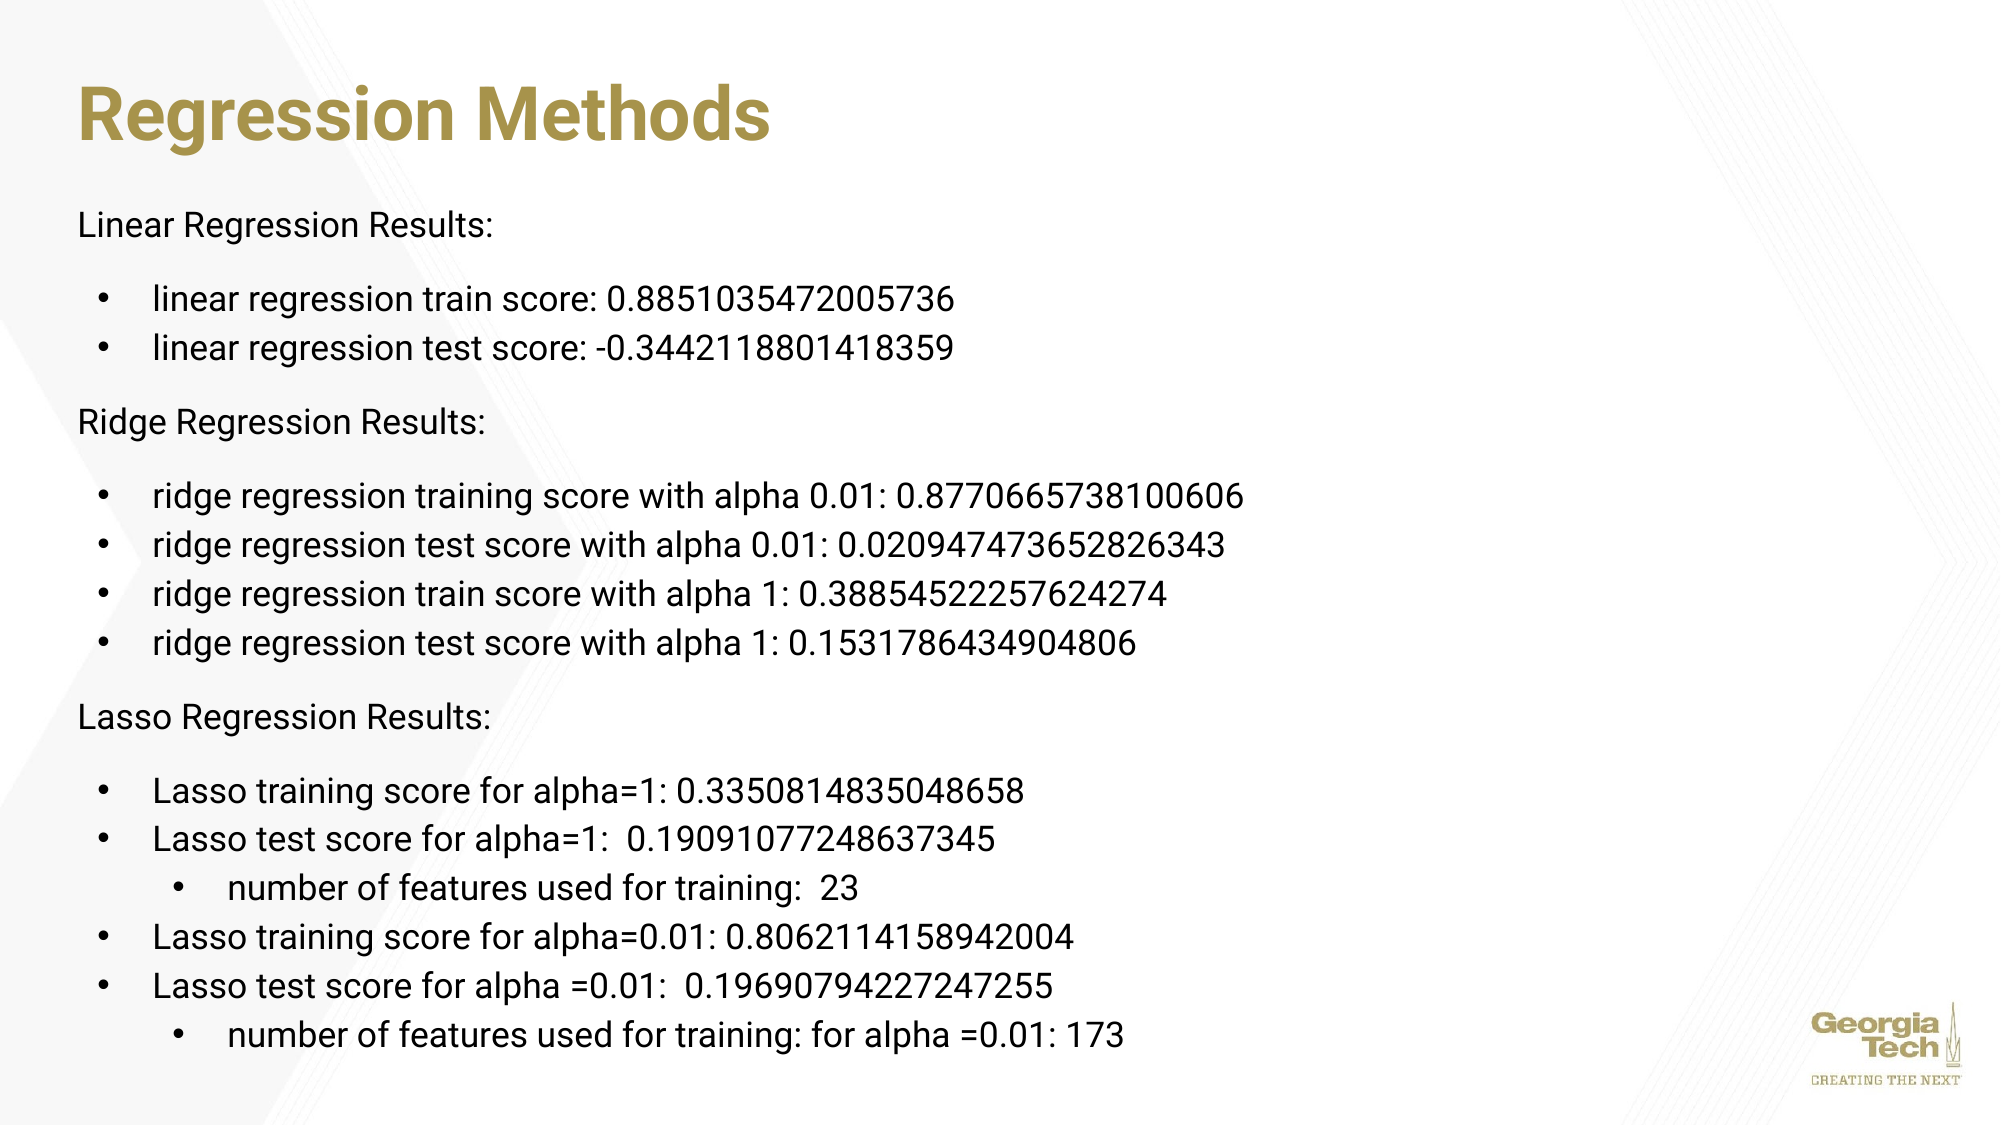

# Regression Methods
Linear Regression Results:
linear regression train score: 0.8851035472005736
linear regression test score: -0.3442118801418359
Ridge Regression Results:
ridge regression training score with alpha 0.01: 0.8770665738100606
ridge regression test score with alpha 0.01: 0.020947473652826343
ridge regression train score with alpha 1: 0.38854522257624274
ridge regression test score with alpha 1: 0.1531786434904806
Lasso Regression Results:
Lasso training score for alpha=1: 0.3350814835048658
Lasso test score for alpha=1:  0.19091077248637345
number of features used for training:  23
Lasso training score for alpha=0.01: 0.8062114158942004
Lasso test score for alpha =0.01:  0.19690794227247255
number of features used for training: for alpha =0.01: 173